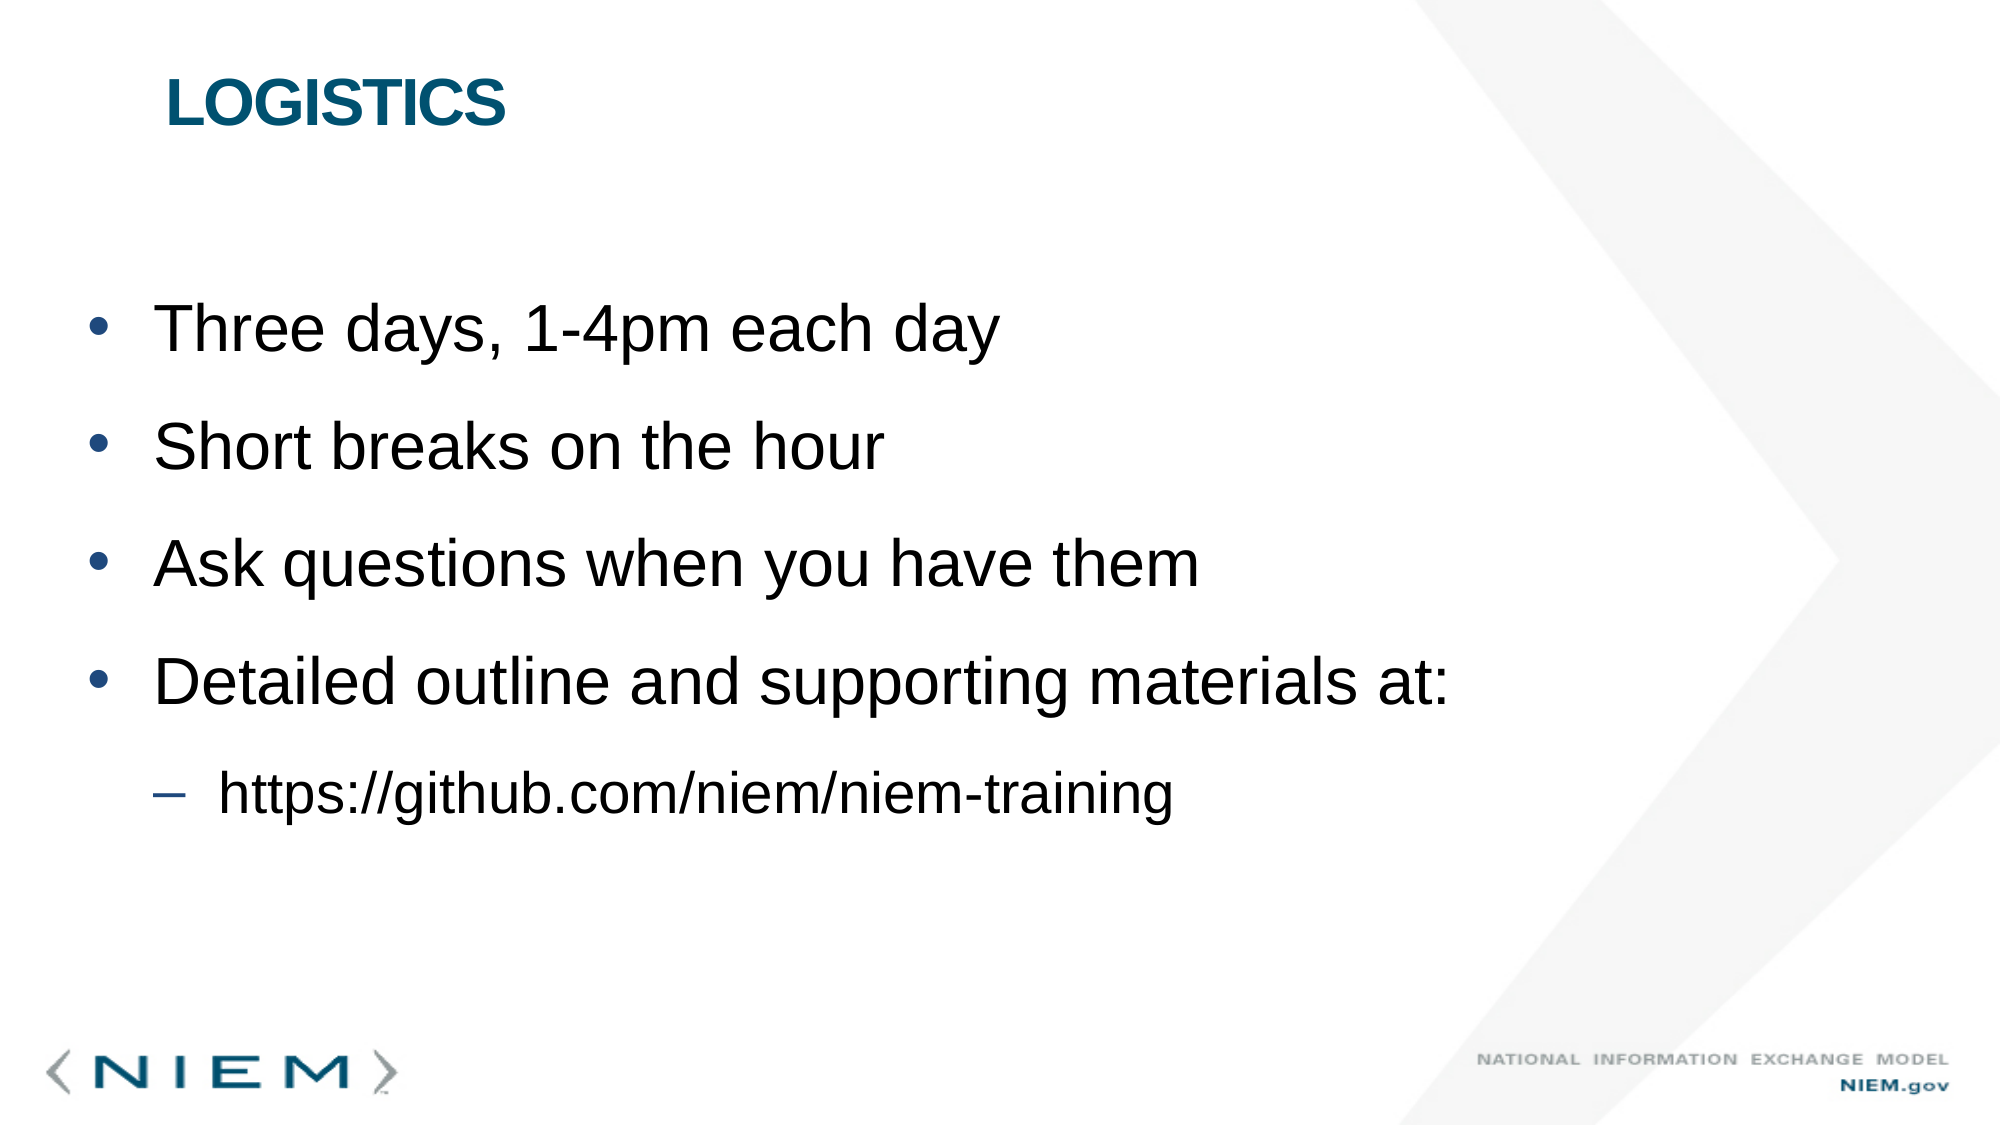

# Logistics
Three days, 1-4pm each day
Short breaks on the hour
Ask questions when you have them
Detailed outline and supporting materials at:
https://github.com/niem/niem-training